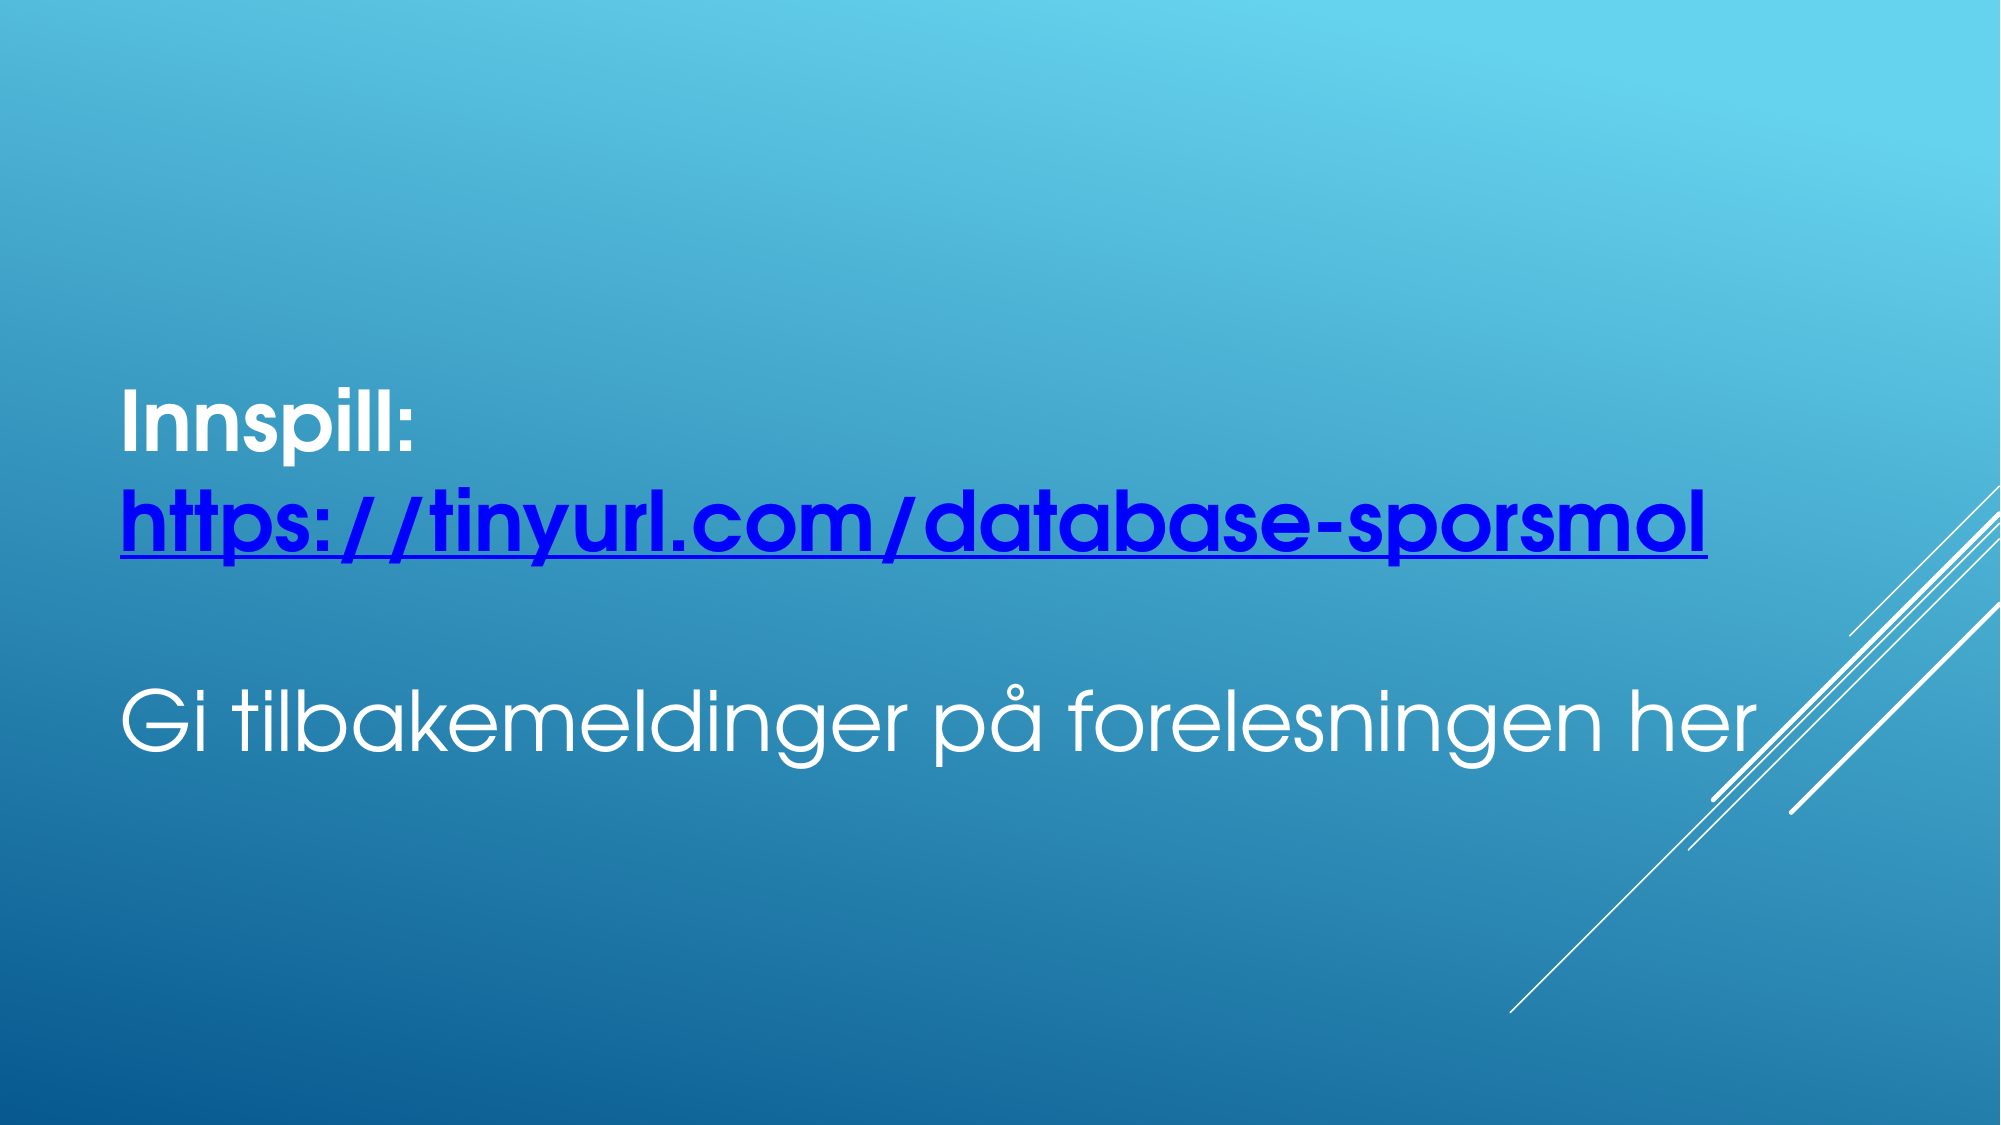

# Innspill: https://tinyurl.com/database-sporsmol

Gi tilbakemeldinger på forelesningen her